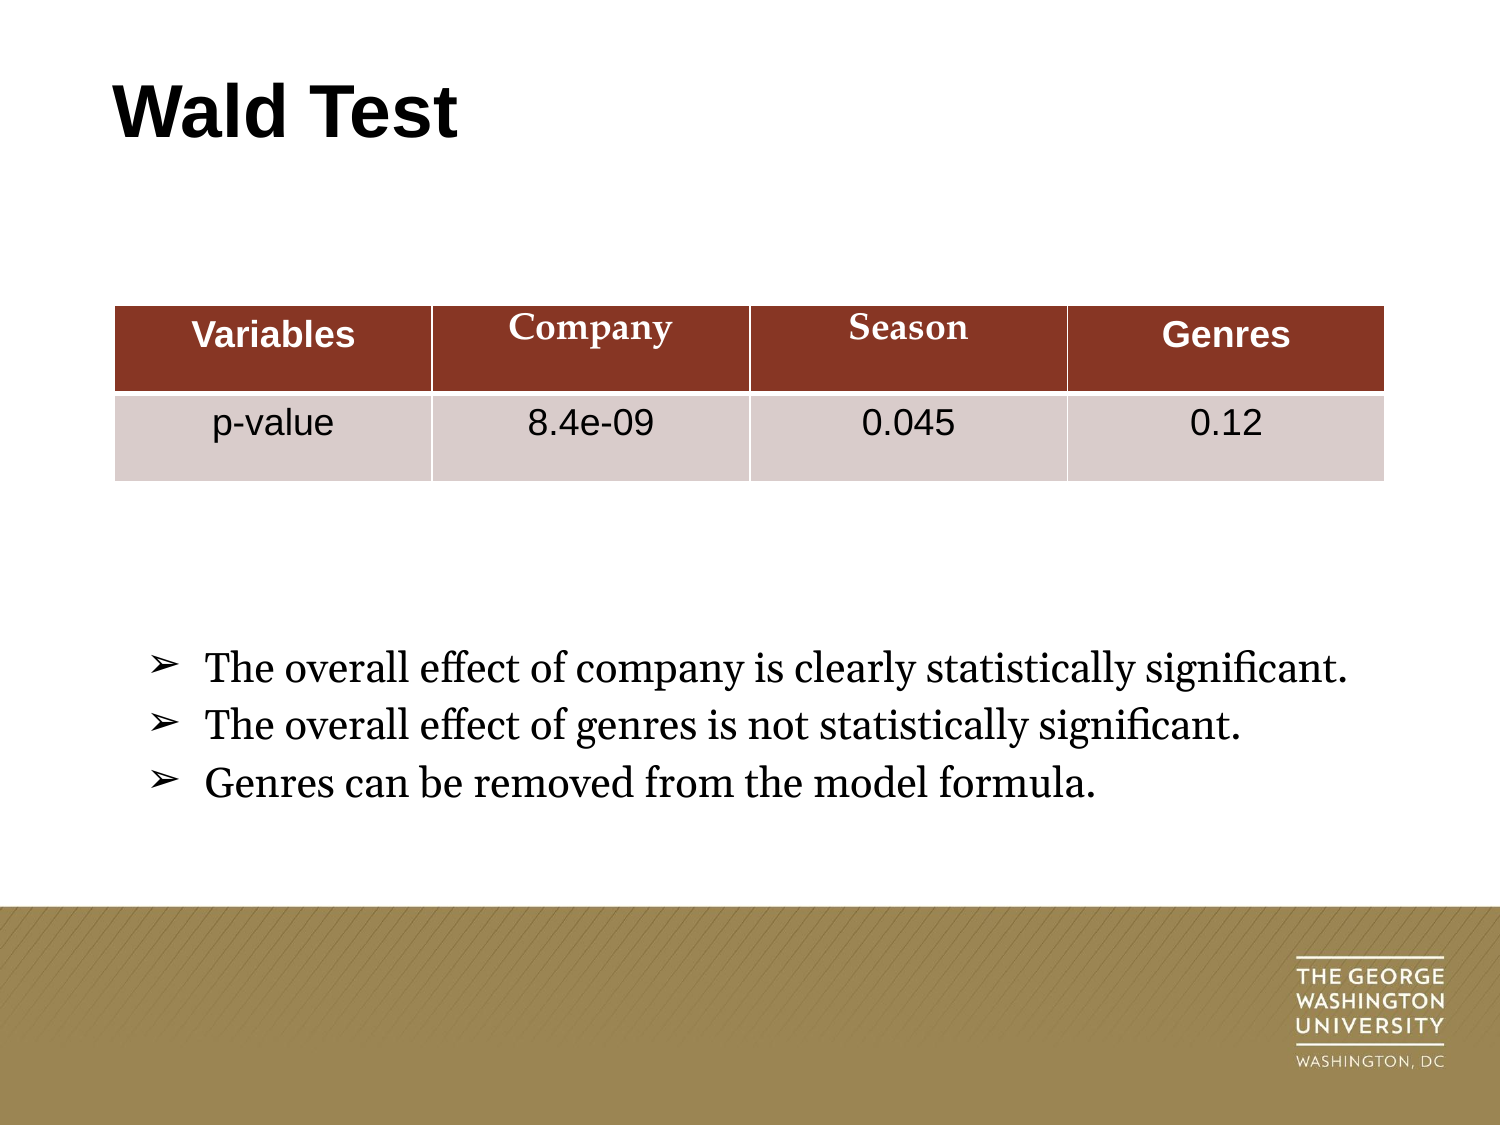

# Wald Test
| Variables | Company | Season | Genres |
| --- | --- | --- | --- |
| p-value | 8.4e-09 | 0.045 | 0.12 |
The overall effect of company is clearly statistically significant.
The overall effect of genres is not statistically significant.
Genres can be removed from the model formula.